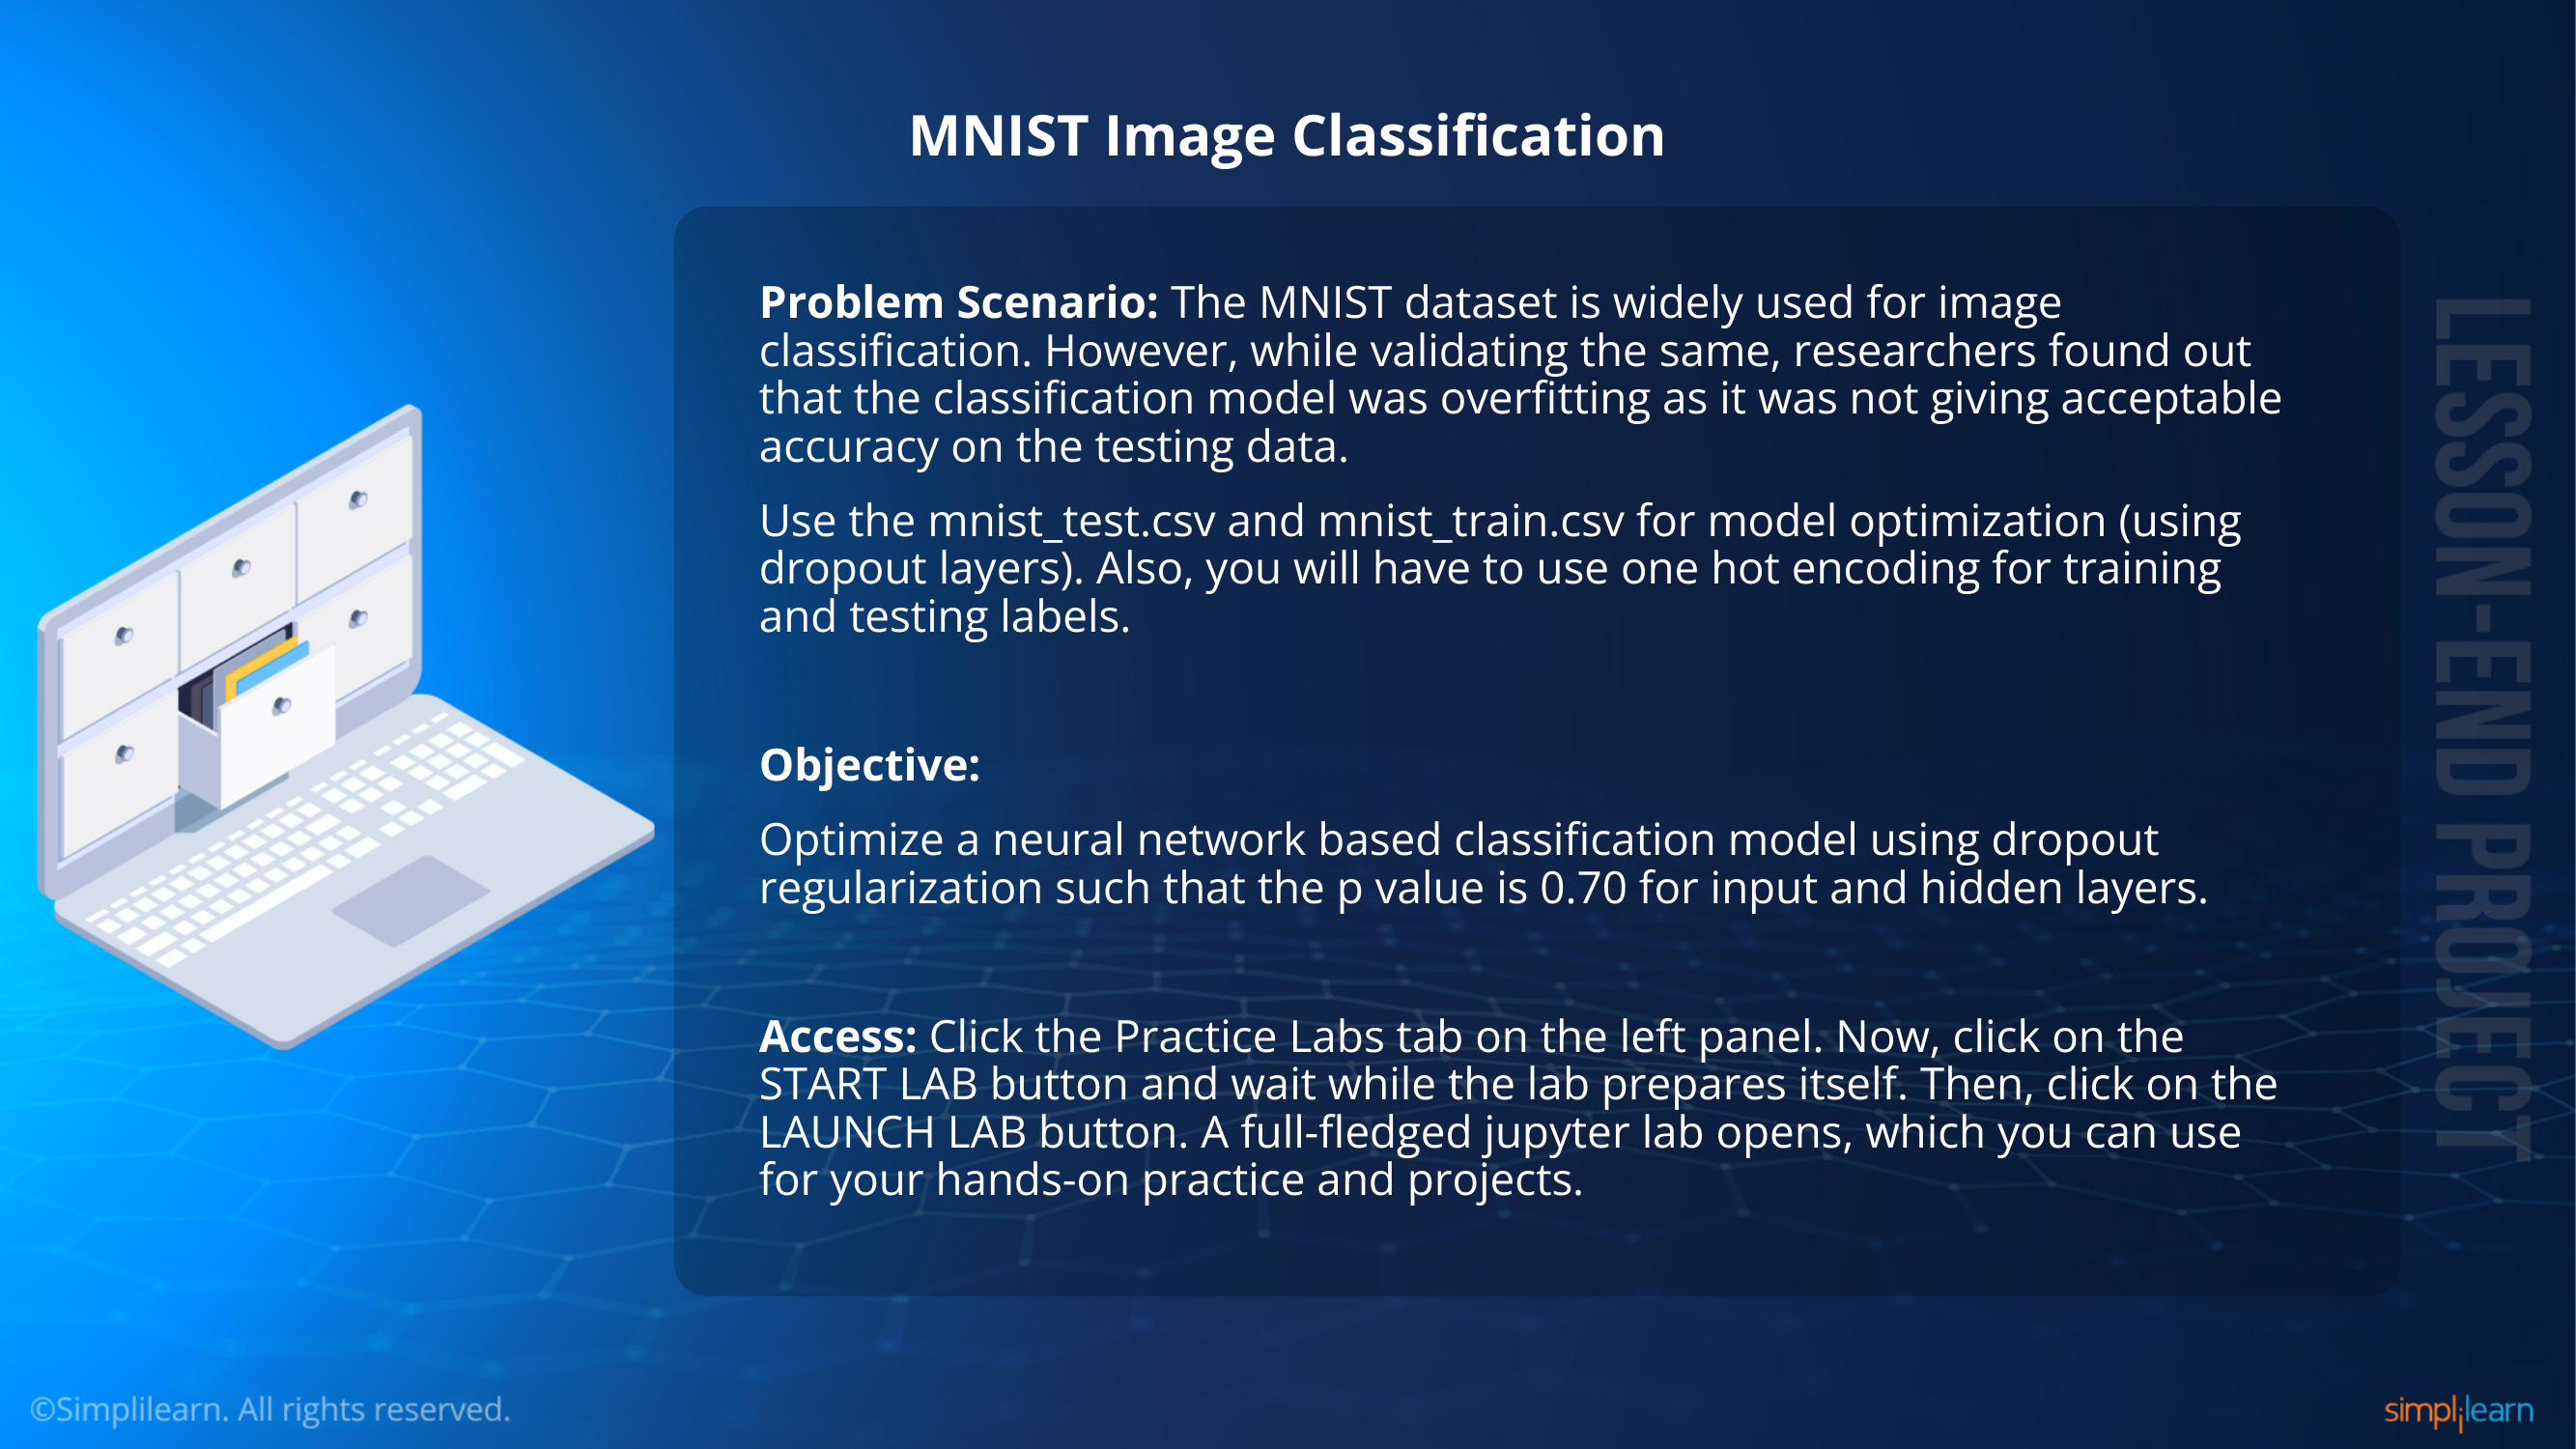

# MNIST Image Classification
Problem Scenario: The MNIST dataset is widely used for image classification. However, while validating the same, researchers found out that the classification model was overfitting as it was not giving acceptable accuracy on the testing data.
Use the mnist_test.csv and mnist_train.csv for model optimization (using dropout layers). Also, you will have to use one hot encoding for training and testing labels.

Objective:
Optimize a neural network based classification model using dropout regularization such that the p value is 0.70 for input and hidden layers.

Access: Click the Practice Labs tab on the left panel. Now, click on the START LAB button and wait while the lab prepares itself. Then, click on the LAUNCH LAB button. A full-fledged jupyter lab opens, which you can use for your hands-on practice and projects.